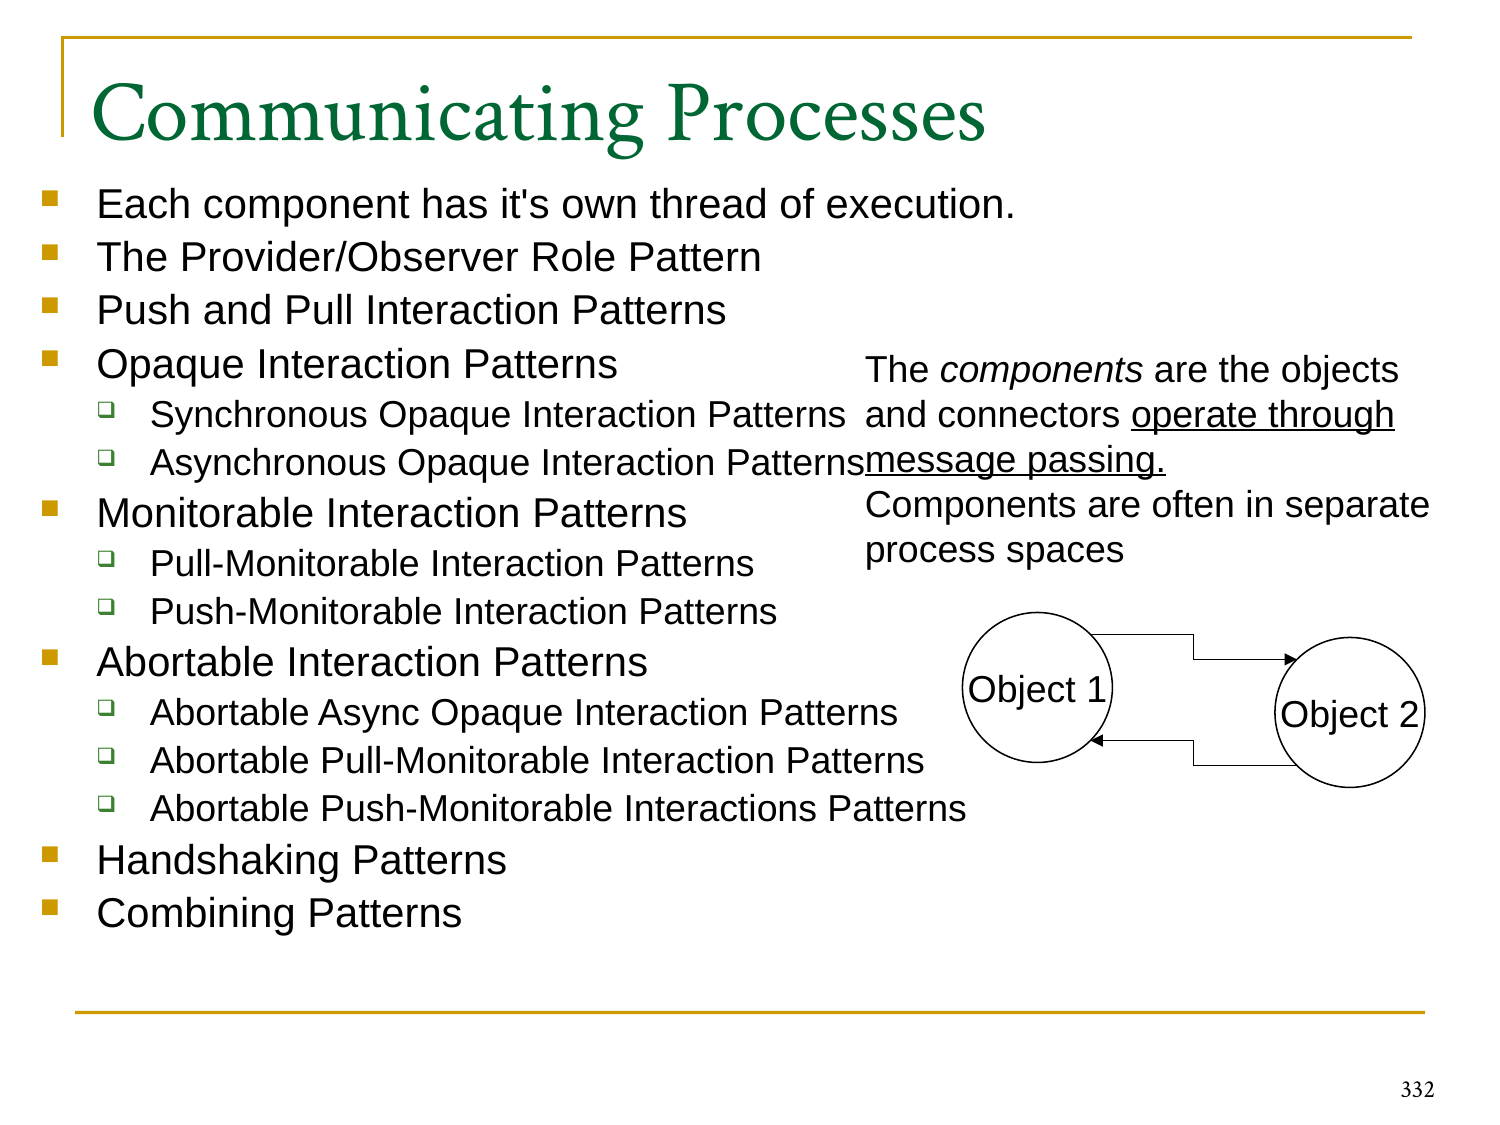

# Communicating Processes
Each component has it's own thread of execution.
The Provider/Observer Role Pattern
Push and Pull Interaction Patterns
Opaque Interaction Patterns
Synchronous Opaque Interaction Patterns
Asynchronous Opaque Interaction Patterns
Monitorable Interaction Patterns
Pull-Monitorable Interaction Patterns
Push-Monitorable Interaction Patterns
Abortable Interaction Patterns
Abortable Async Opaque Interaction Patterns
Abortable Pull-Monitorable Interaction Patterns
Abortable Push-Monitorable Interactions Patterns
Handshaking Patterns
Combining Patterns
The components are the objects and connectors operate through message passing.
Components are often in separate process spaces
Object 1
Object 2
332